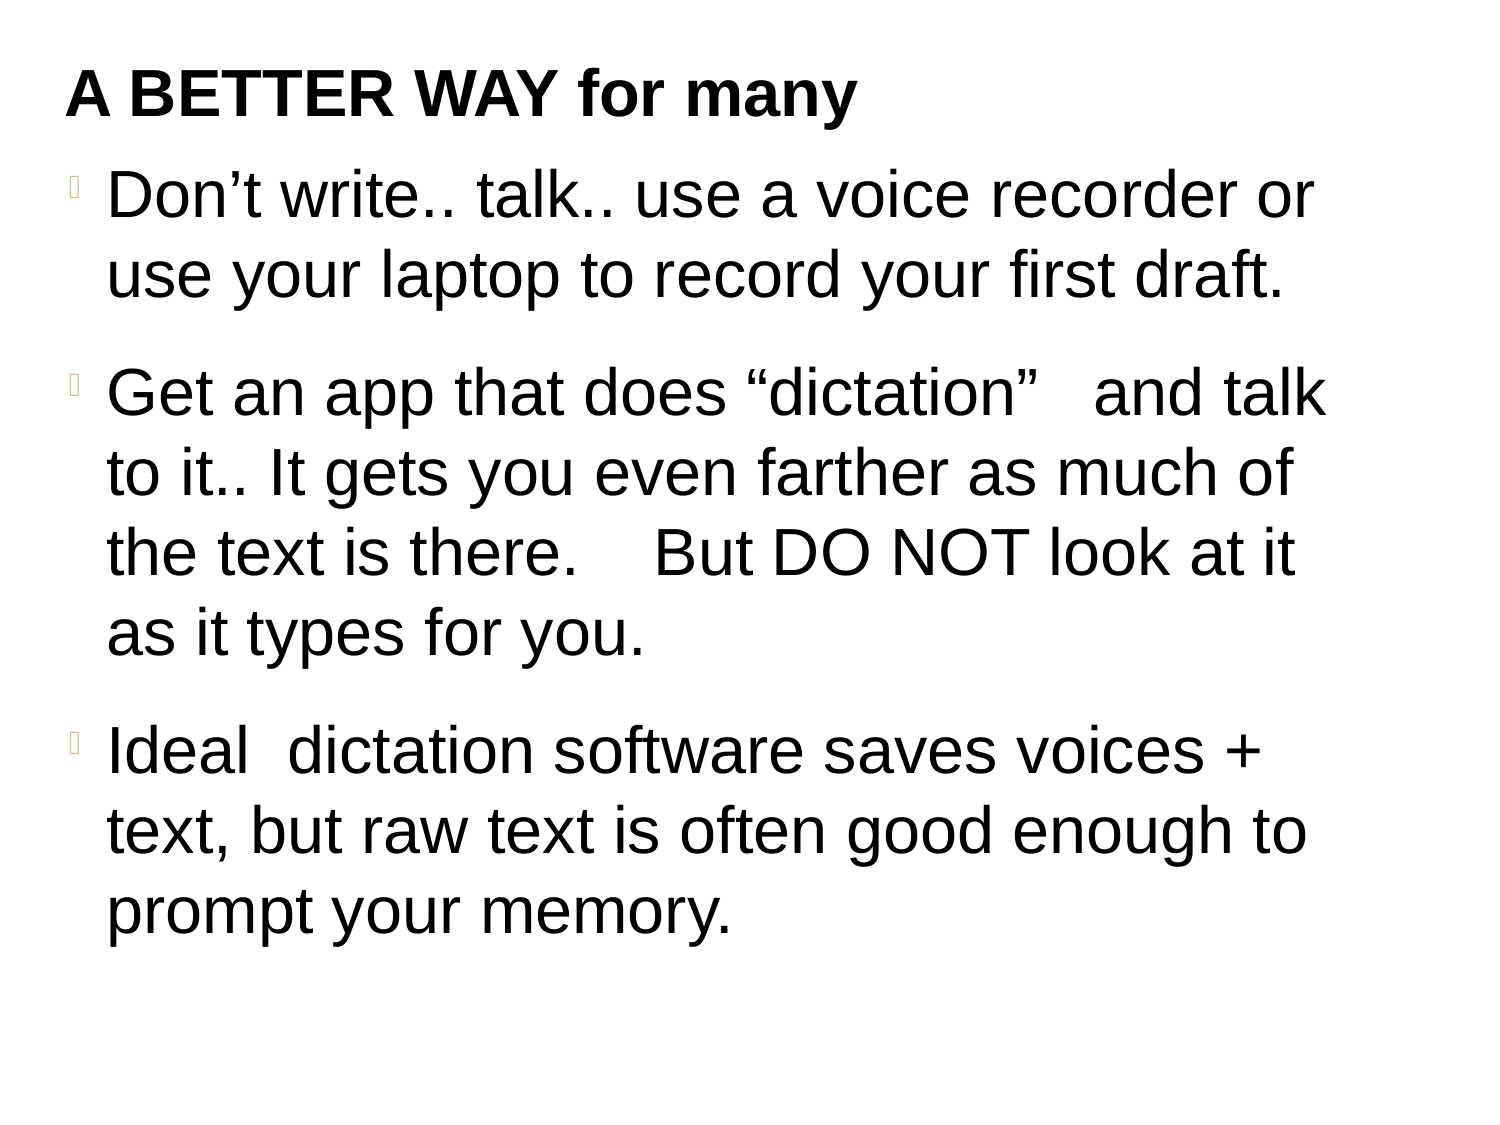

A BETTER WAY for many
Don’t write.. talk.. use a voice recorder or use your laptop to record your first draft.
Get an app that does “dictation”   and talk to it.. It gets you even farther as much of the text is there.    But DO NOT look at it as it types for you.
Ideal  dictation software saves voices + text, but raw text is often good enough to prompt your memory.